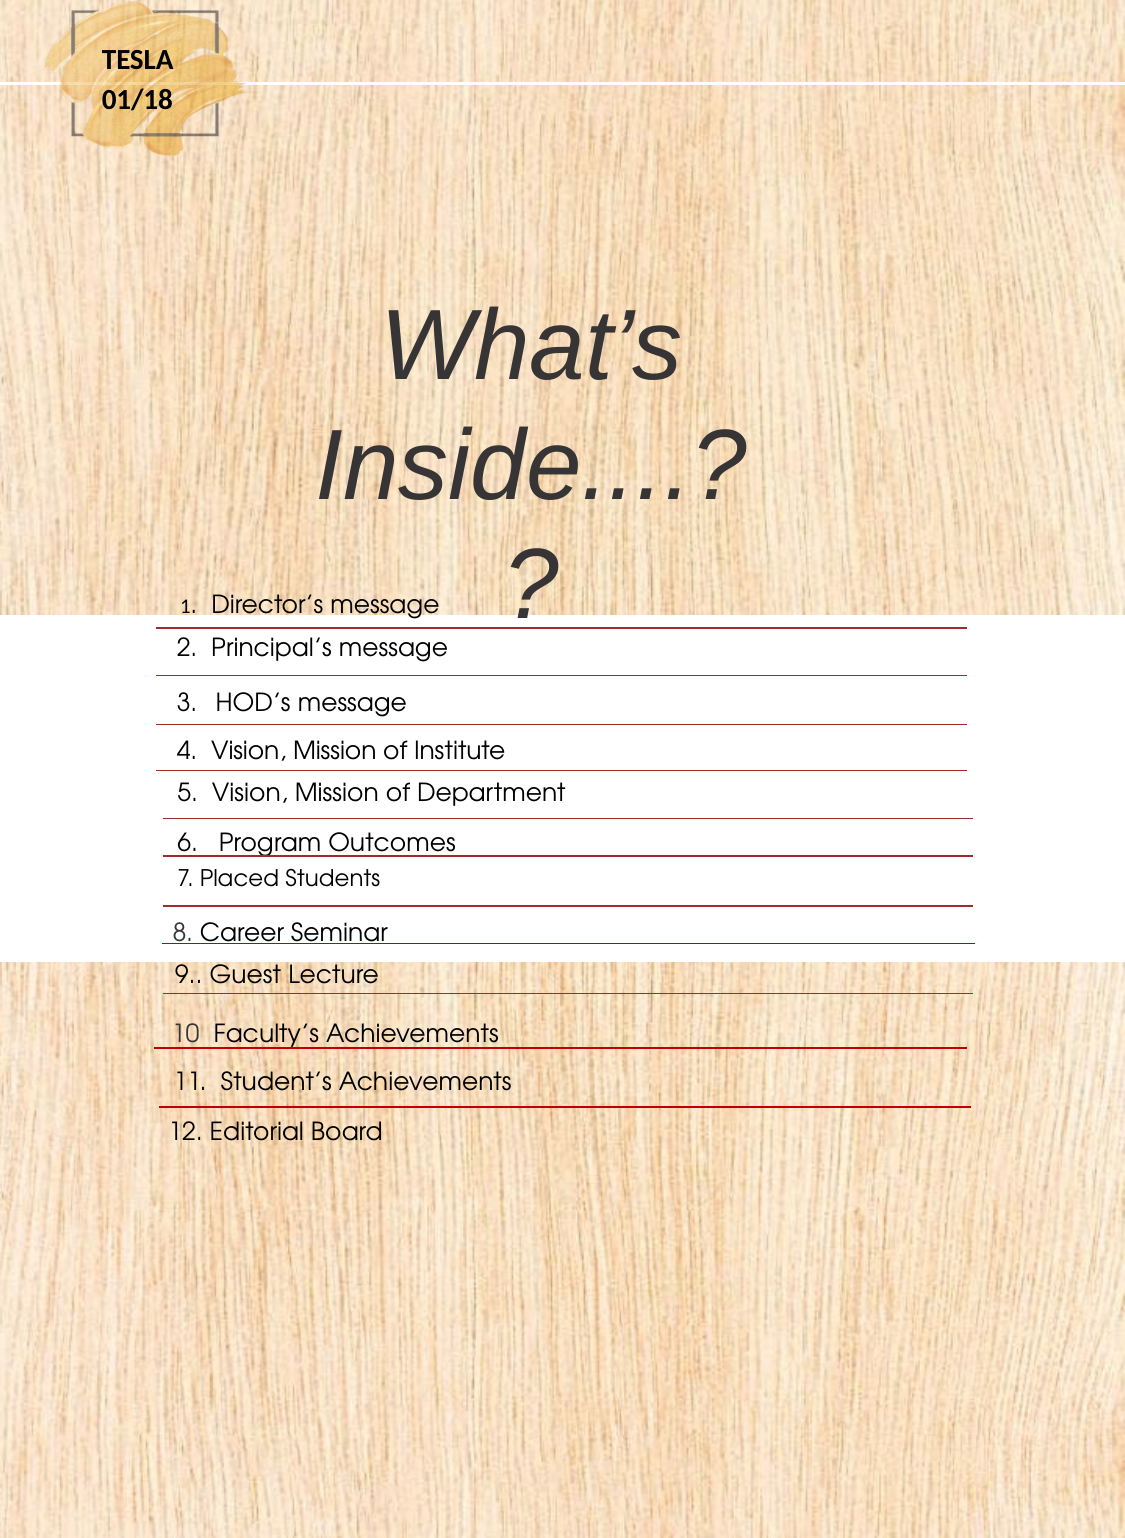

TESLA
01/18

What’s
Inside....??

1.  Director’s message

   2.  Principal’s message

   3.	HOD’s message

   4.  Vision, Mission of Institute
5.  Vision, Mission of Department

6.   Program Outcomes

7. Placed Students

8. Career Seminar
9.. Guest Lecture

10  Faculty’s Achievements
11.  Student’s Achievements
  12. Editorial Board